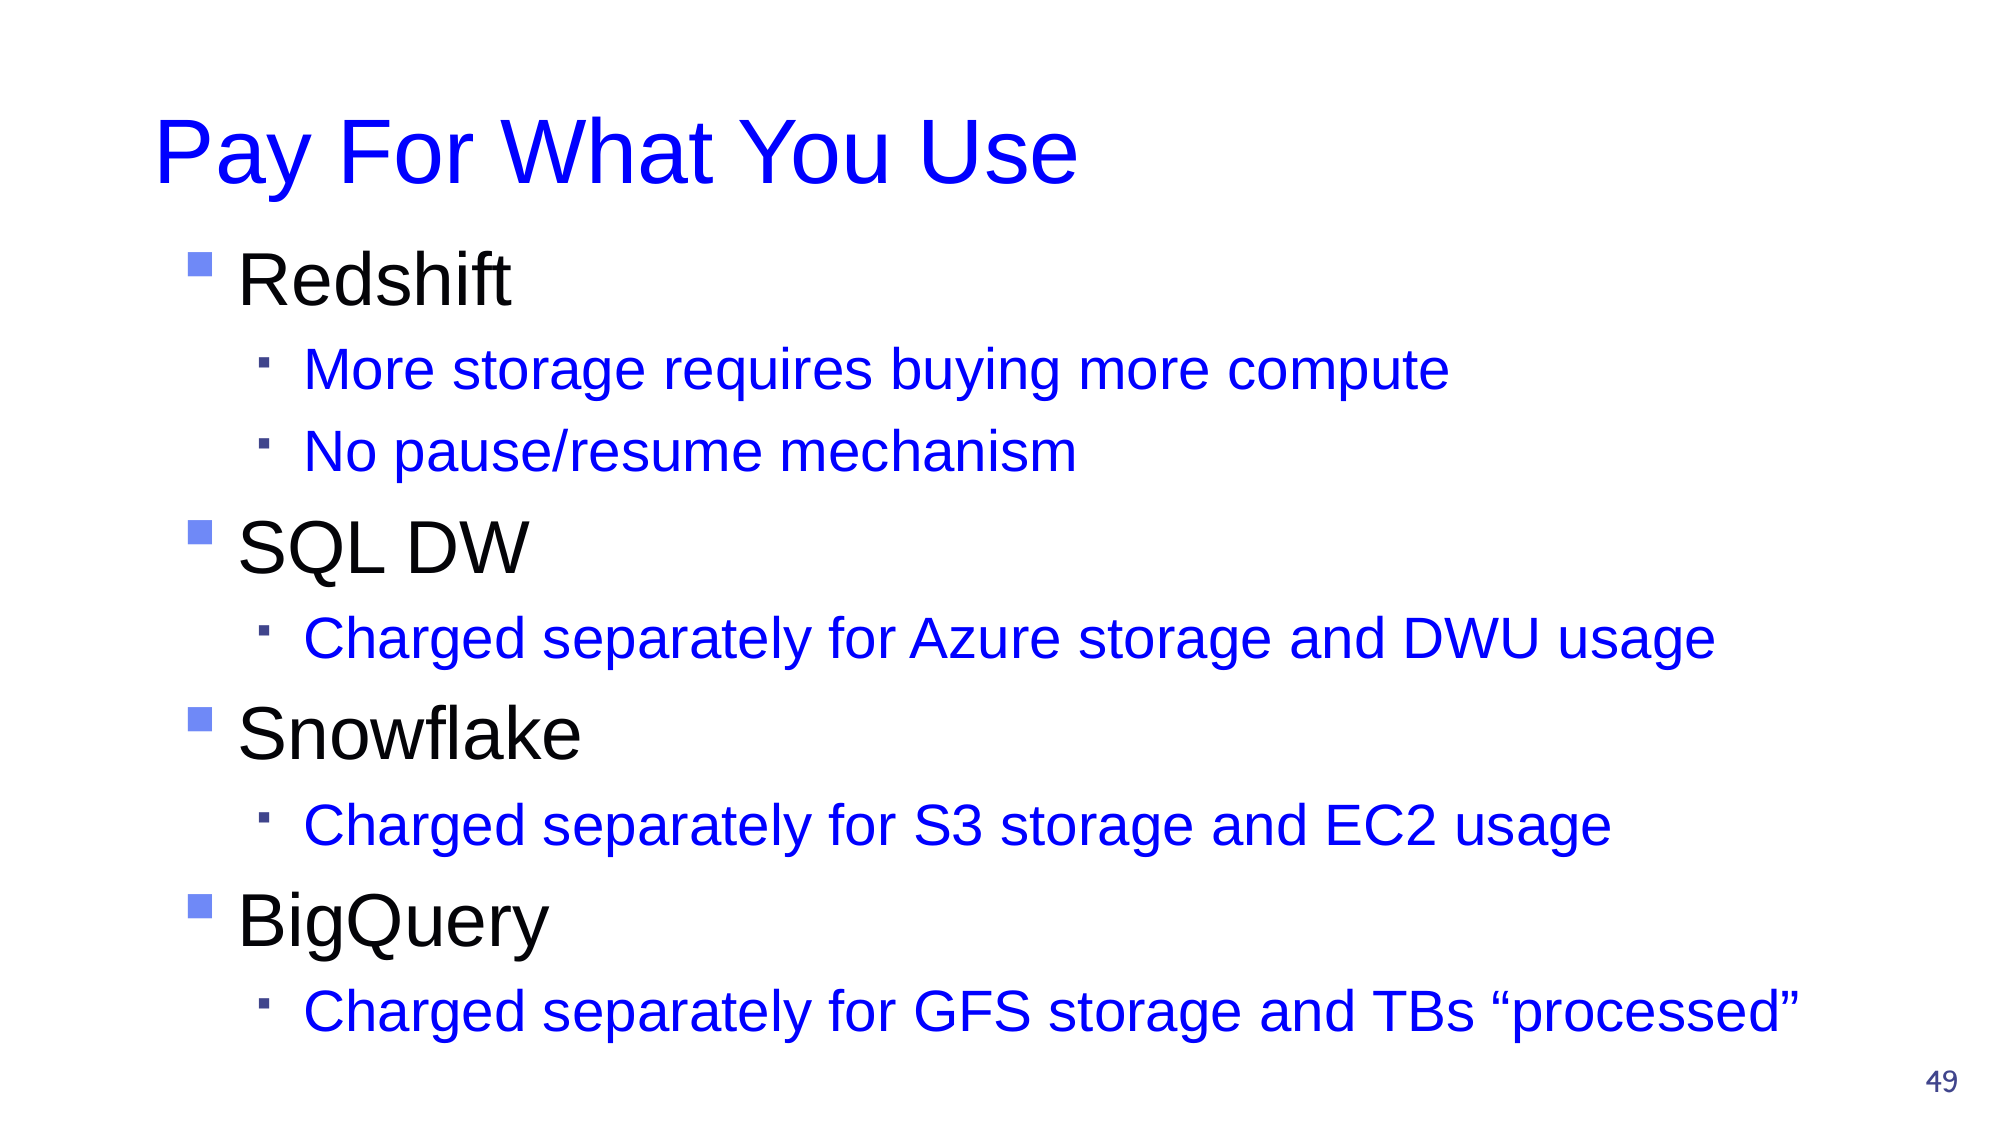

# Pay For What You Use
Redshift
More storage requires buying more compute
No pause/resume mechanism
SQL DW
Charged separately for Azure storage and DWU usage
Snowflake
Charged separately for S3 storage and EC2 usage
BigQuery
Charged separately for GFS storage and TBs “processed”
49